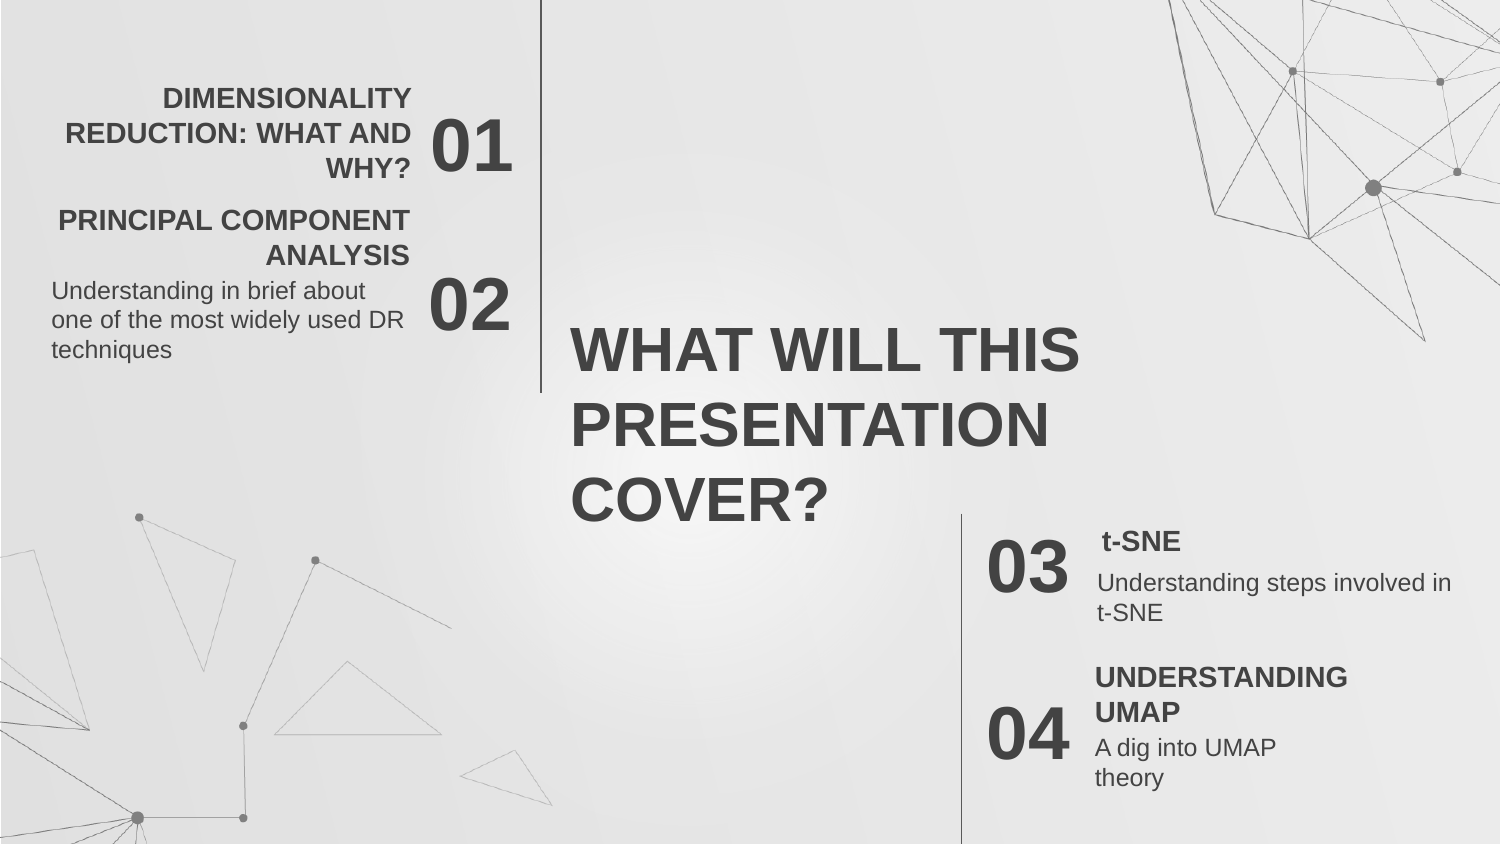

01
DIMENSIONALITY REDUCTION: WHAT AND WHY?
PRINCIPAL COMPONENT ANALYSIS
02
Understanding in brief about one of the most widely used DR techniques
# WHAT WILL THIS PRESENTATION COVER?

t-SNE
03
Understanding steps involved in t-SNE
UNDERSTANDING UMAP
04
A dig into UMAP theory